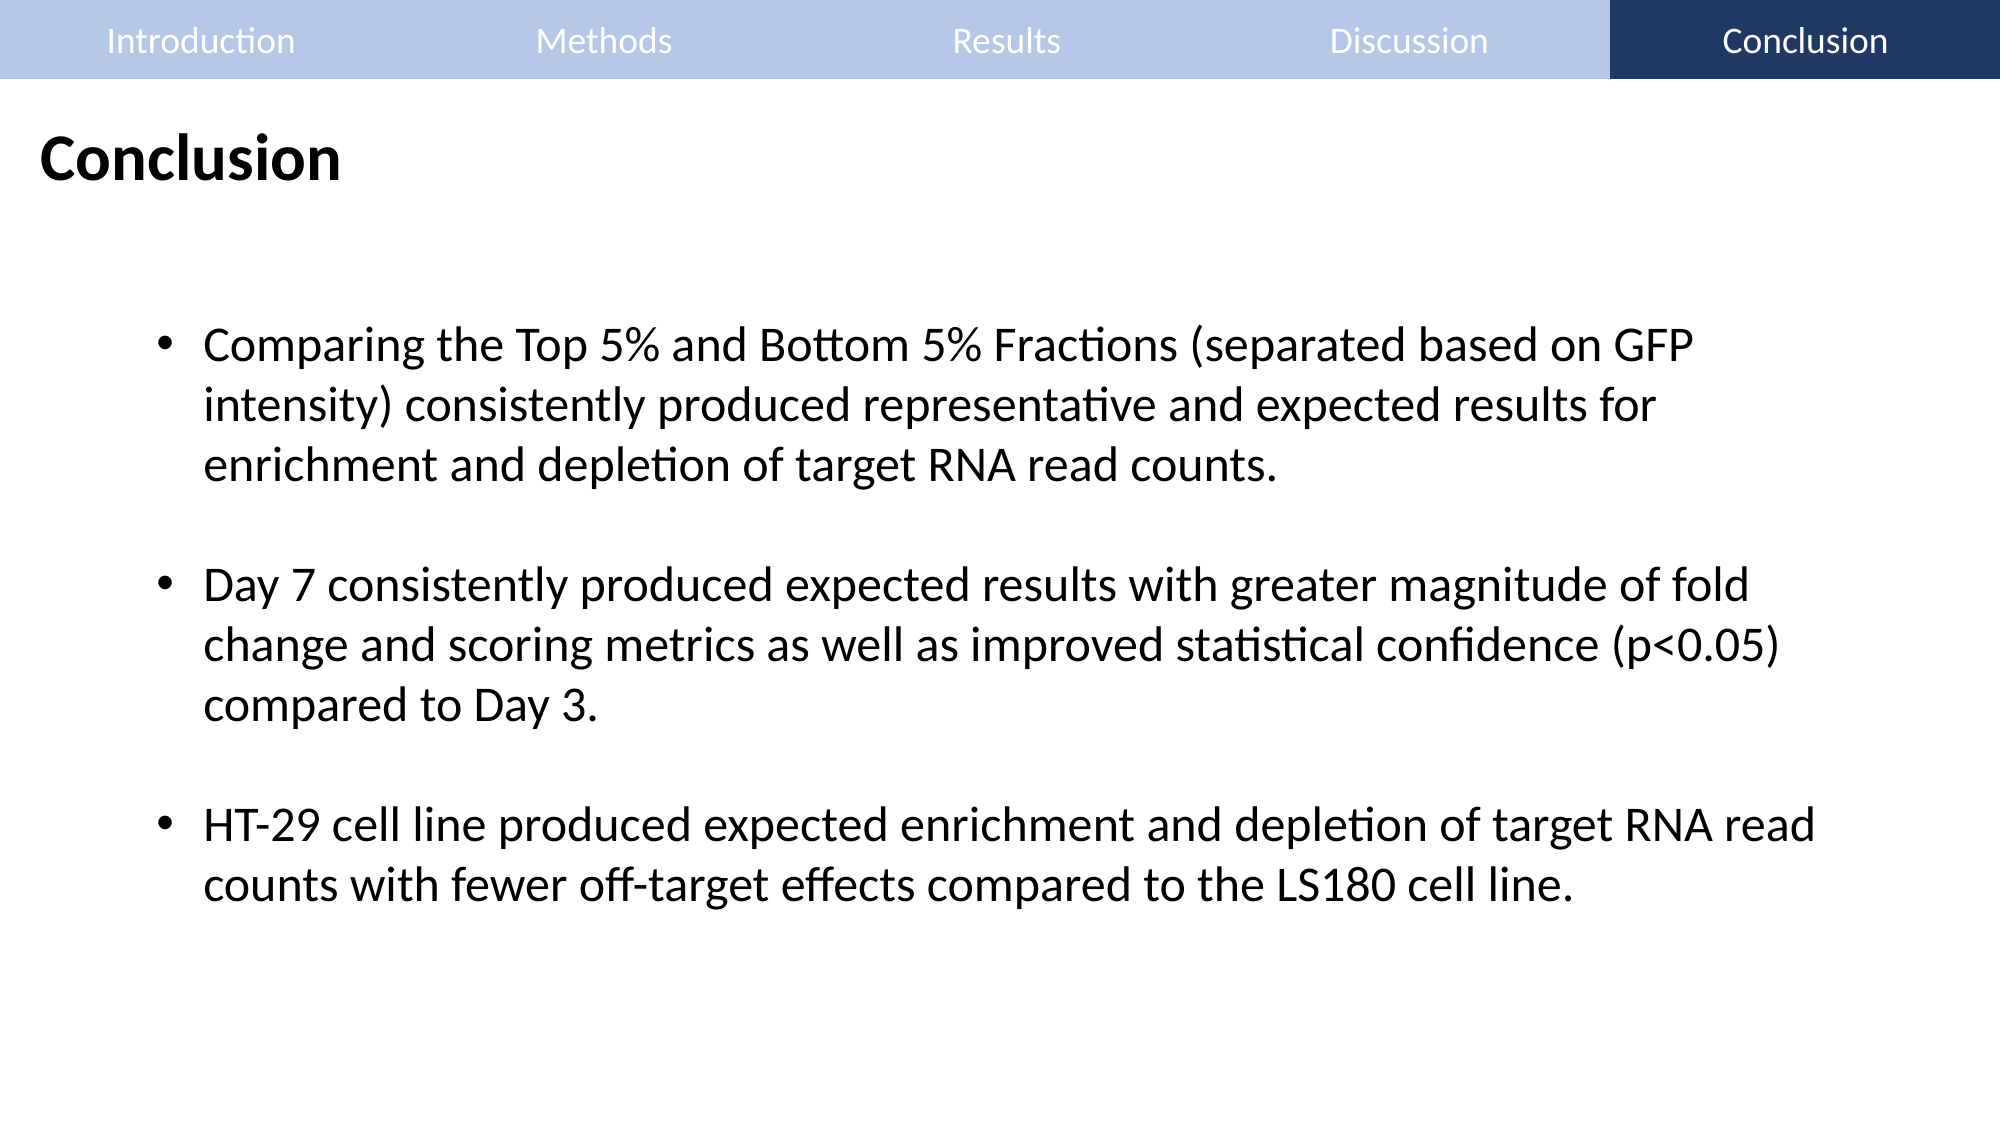

Methods
Results
Conclusion
Discussion
Introduction
Conclusion
Comparing the Top 5% and Bottom 5% Fractions (separated based on GFP intensity) consistently produced representative and expected results for enrichment and depletion of target RNA read counts.

Day 7 consistently produced expected results with greater magnitude of fold change and scoring metrics as well as improved statistical confidence (p<0.05) compared to Day 3.

HT-29 cell line produced expected enrichment and depletion of target RNA read counts with fewer off-target effects compared to the LS180 cell line.